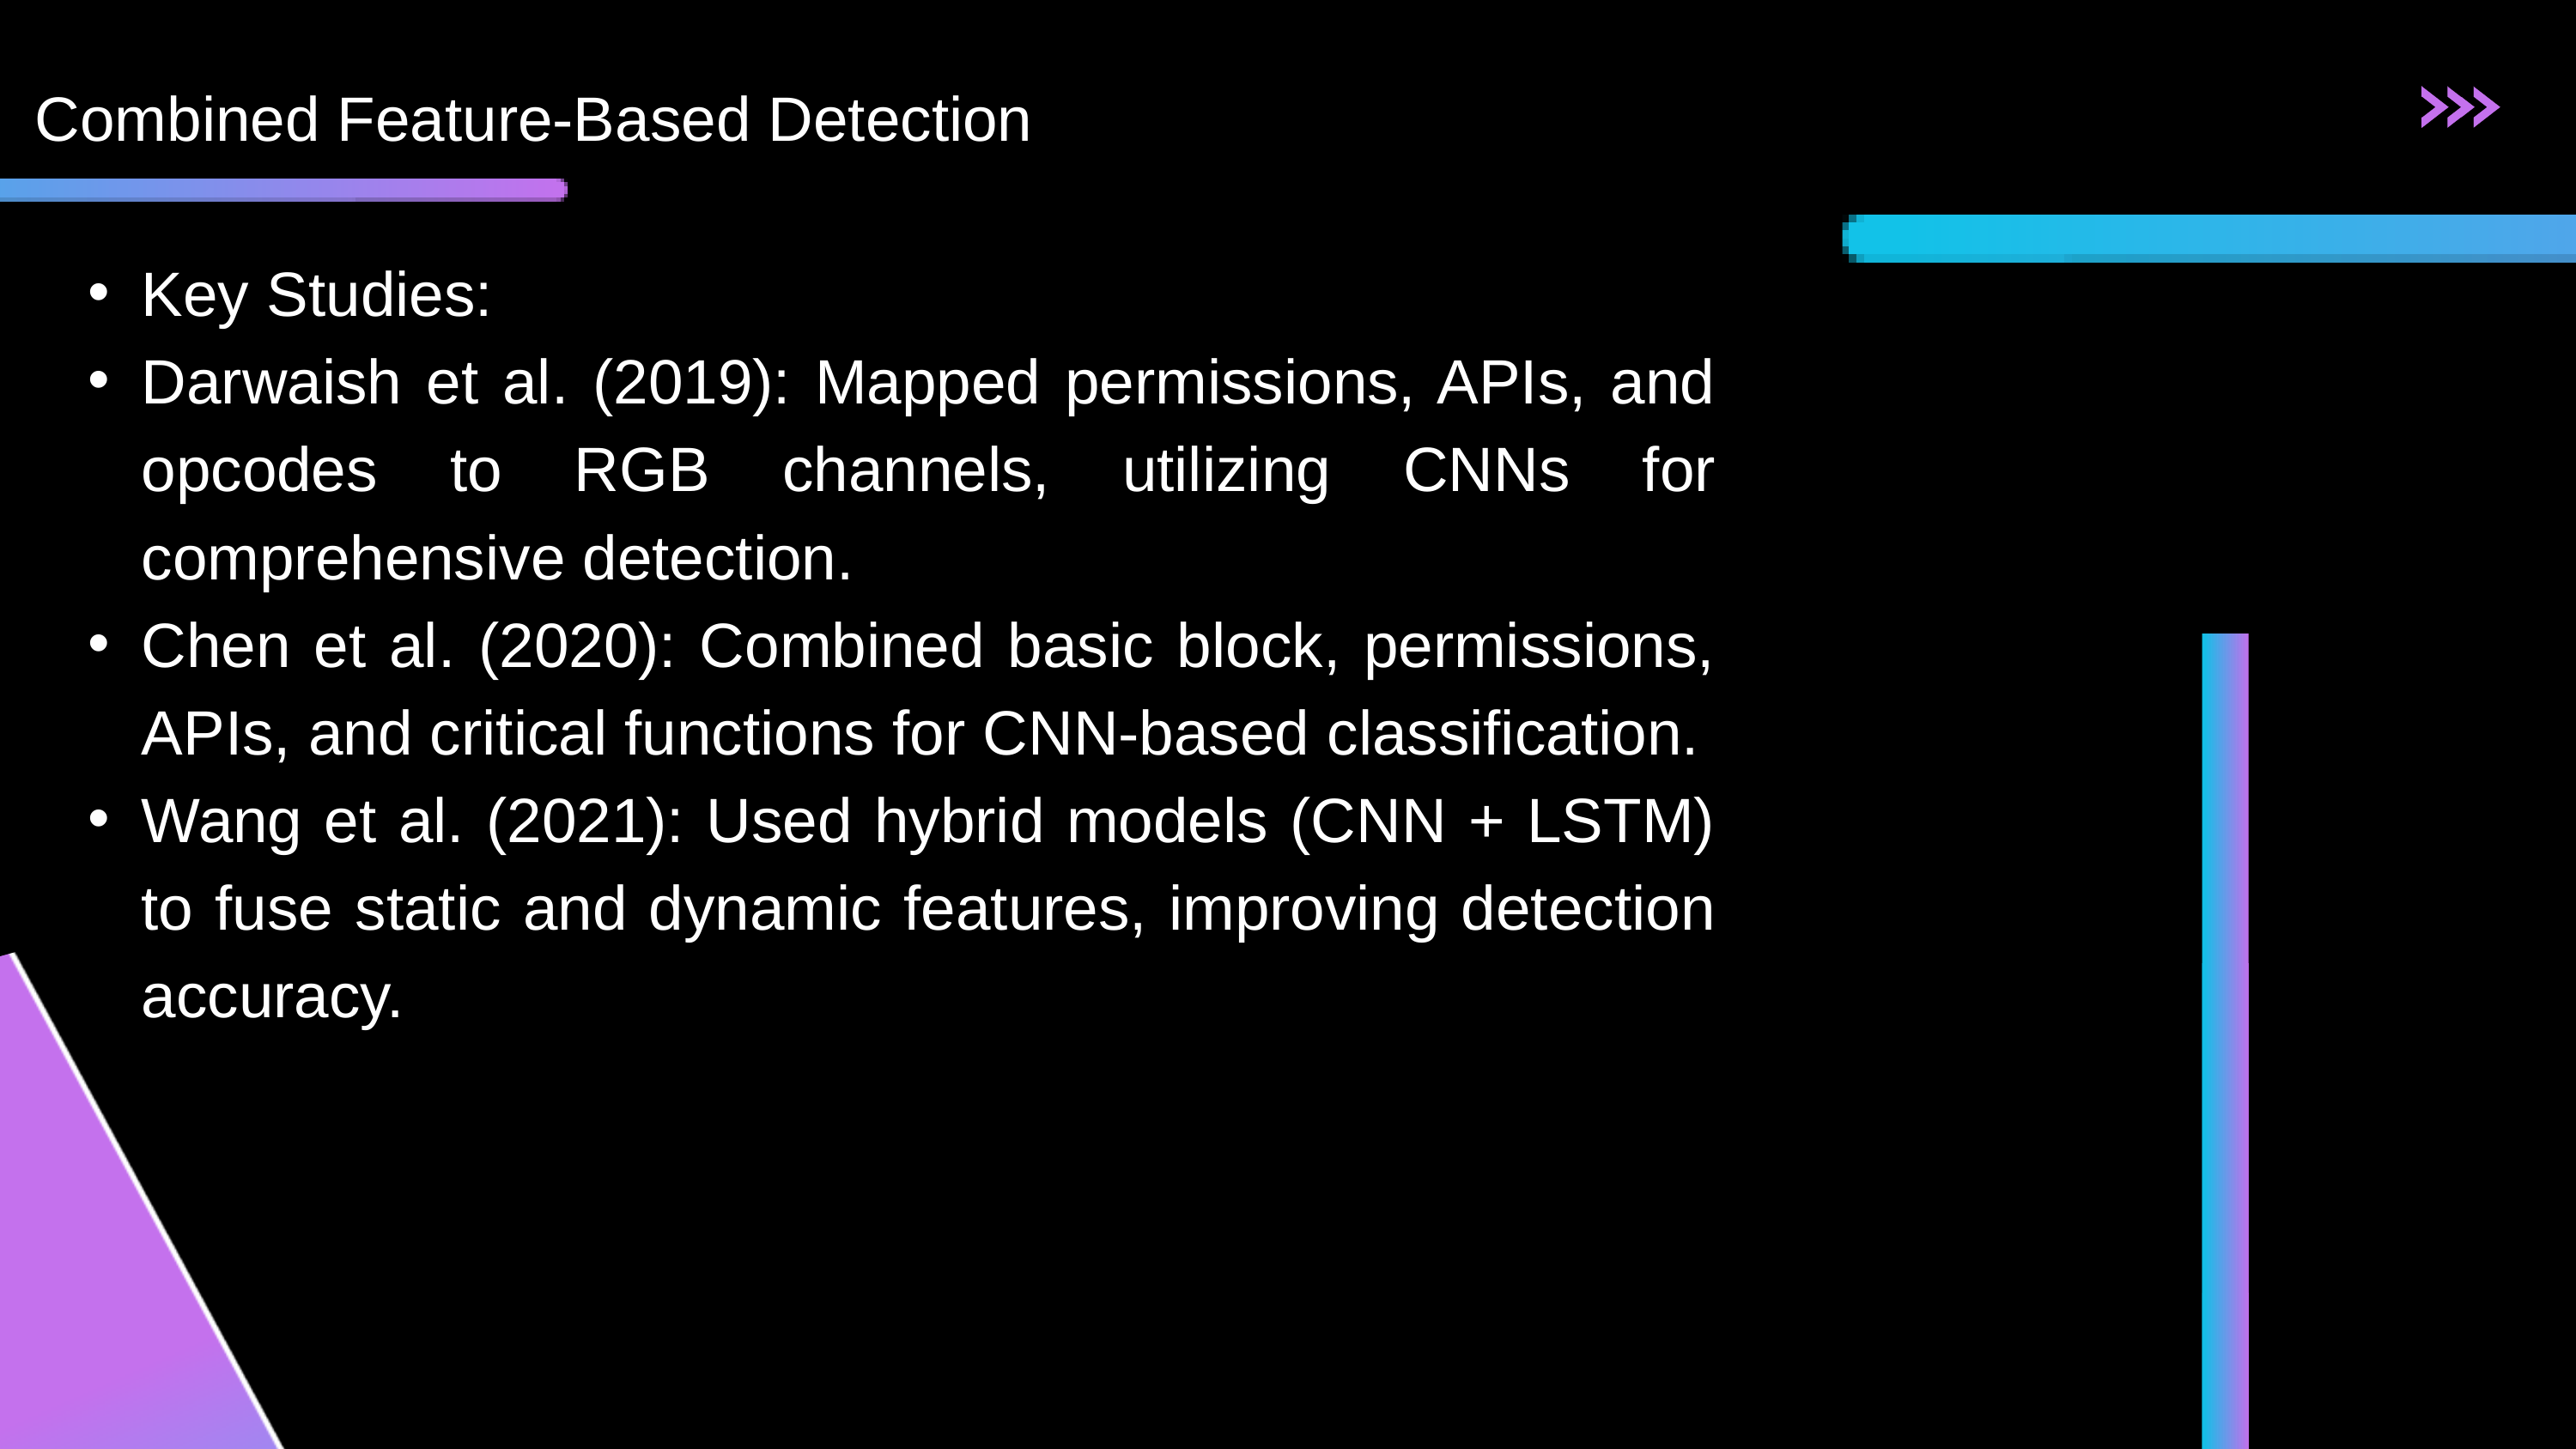

Combined Feature-Based Detection

Key Studies:
Darwaish et al. (2019): Mapped permissions, APIs, and opcodes to RGB channels, utilizing CNNs for comprehensive detection.
Chen et al. (2020): Combined basic block, permissions, APIs, and critical functions for CNN-based classification.
Wang et al. (2021): Used hybrid models (CNN + LSTM) to fuse static and dynamic features, improving detection accuracy.